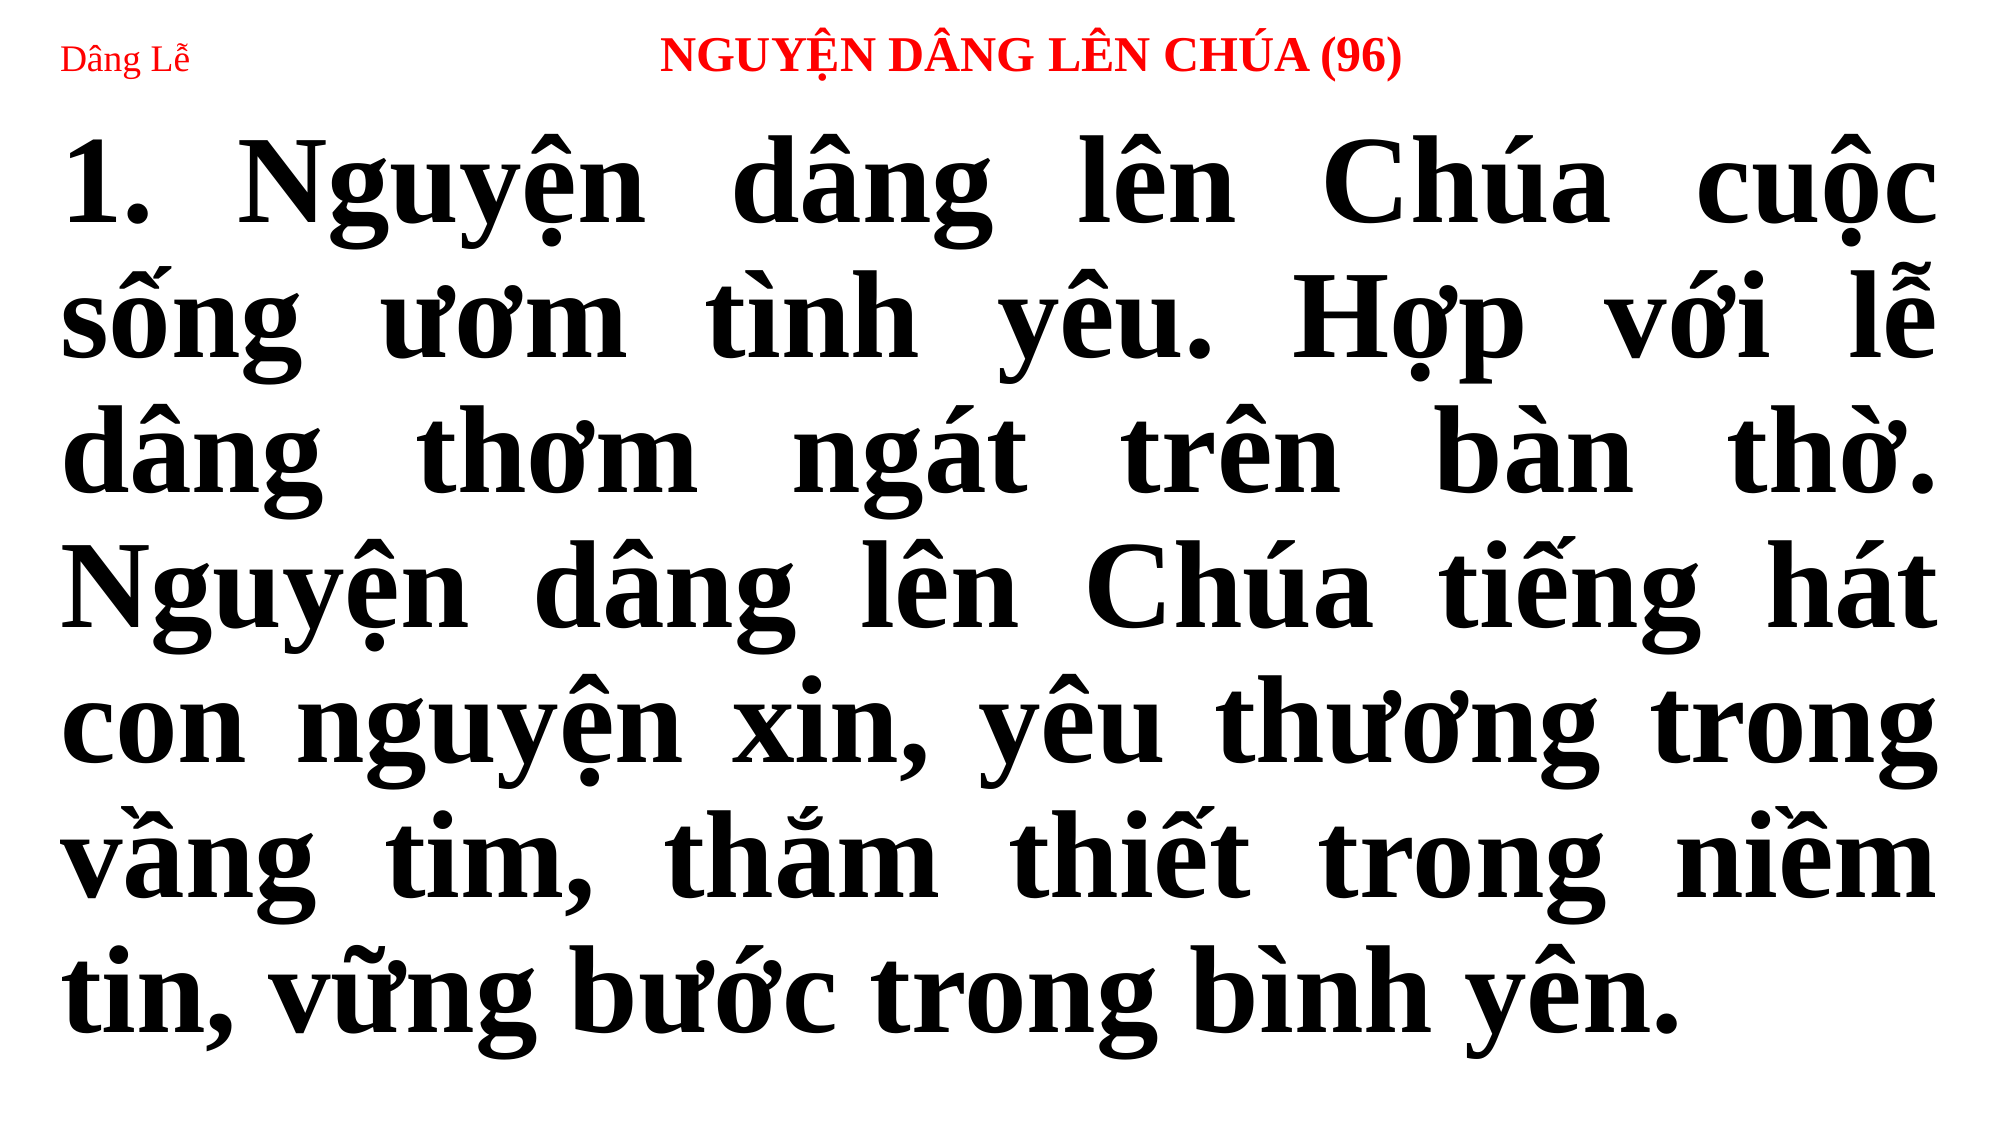

# Dâng Lễ                                            	NGUYỆN DÂNG LÊN CHÚA (96)
1. Nguyện dâng lên Chúa cuộc sống ươm tình yêu. Hợp với lễ dâng thơm ngát trên bàn thờ. Nguyện dâng lên Chúa tiếng hát con nguyện xin, yêu thương trong vầng tim, thắm thiết trong niềm tin, vững bước trong bình yên.